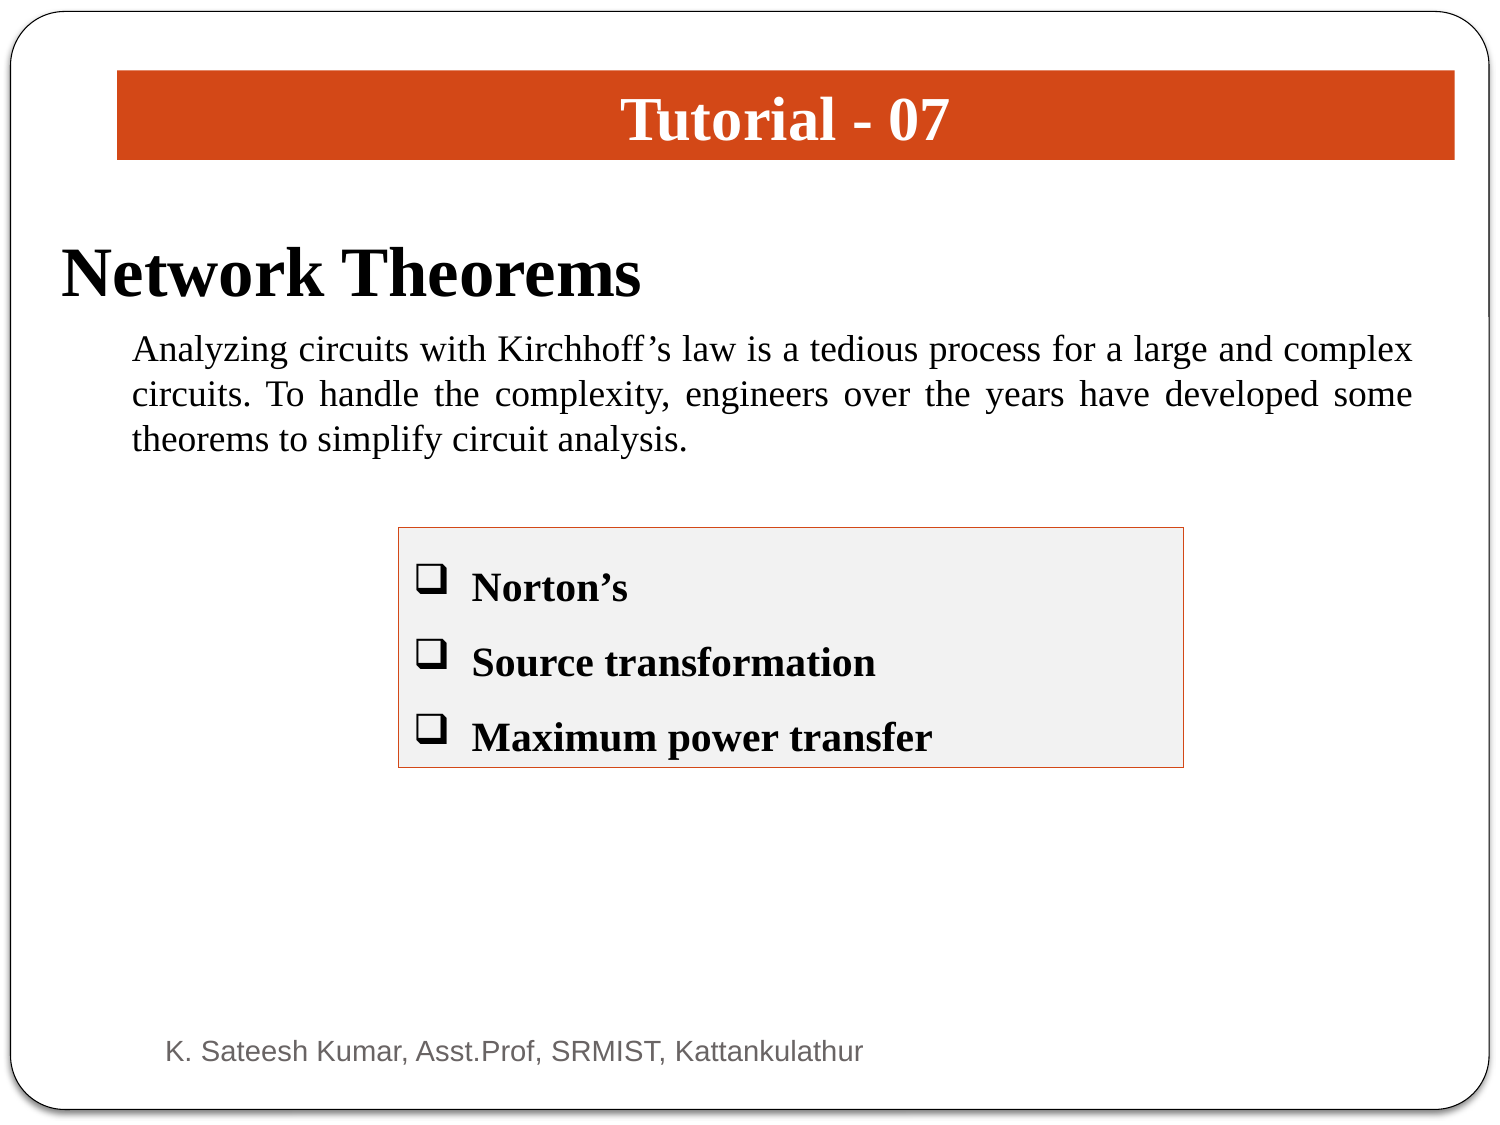

Tutorial - 07
Network Theorems
Analyzing circuits with Kirchhoff’s law is a tedious process for a large and complex circuits. To handle the complexity, engineers over the years have developed some theorems to simplify circuit analysis.
  Norton’s
  Source transformation
  Maximum power transfer
K. Sateesh Kumar, Asst.Prof, SRMIST, Kattankulathur